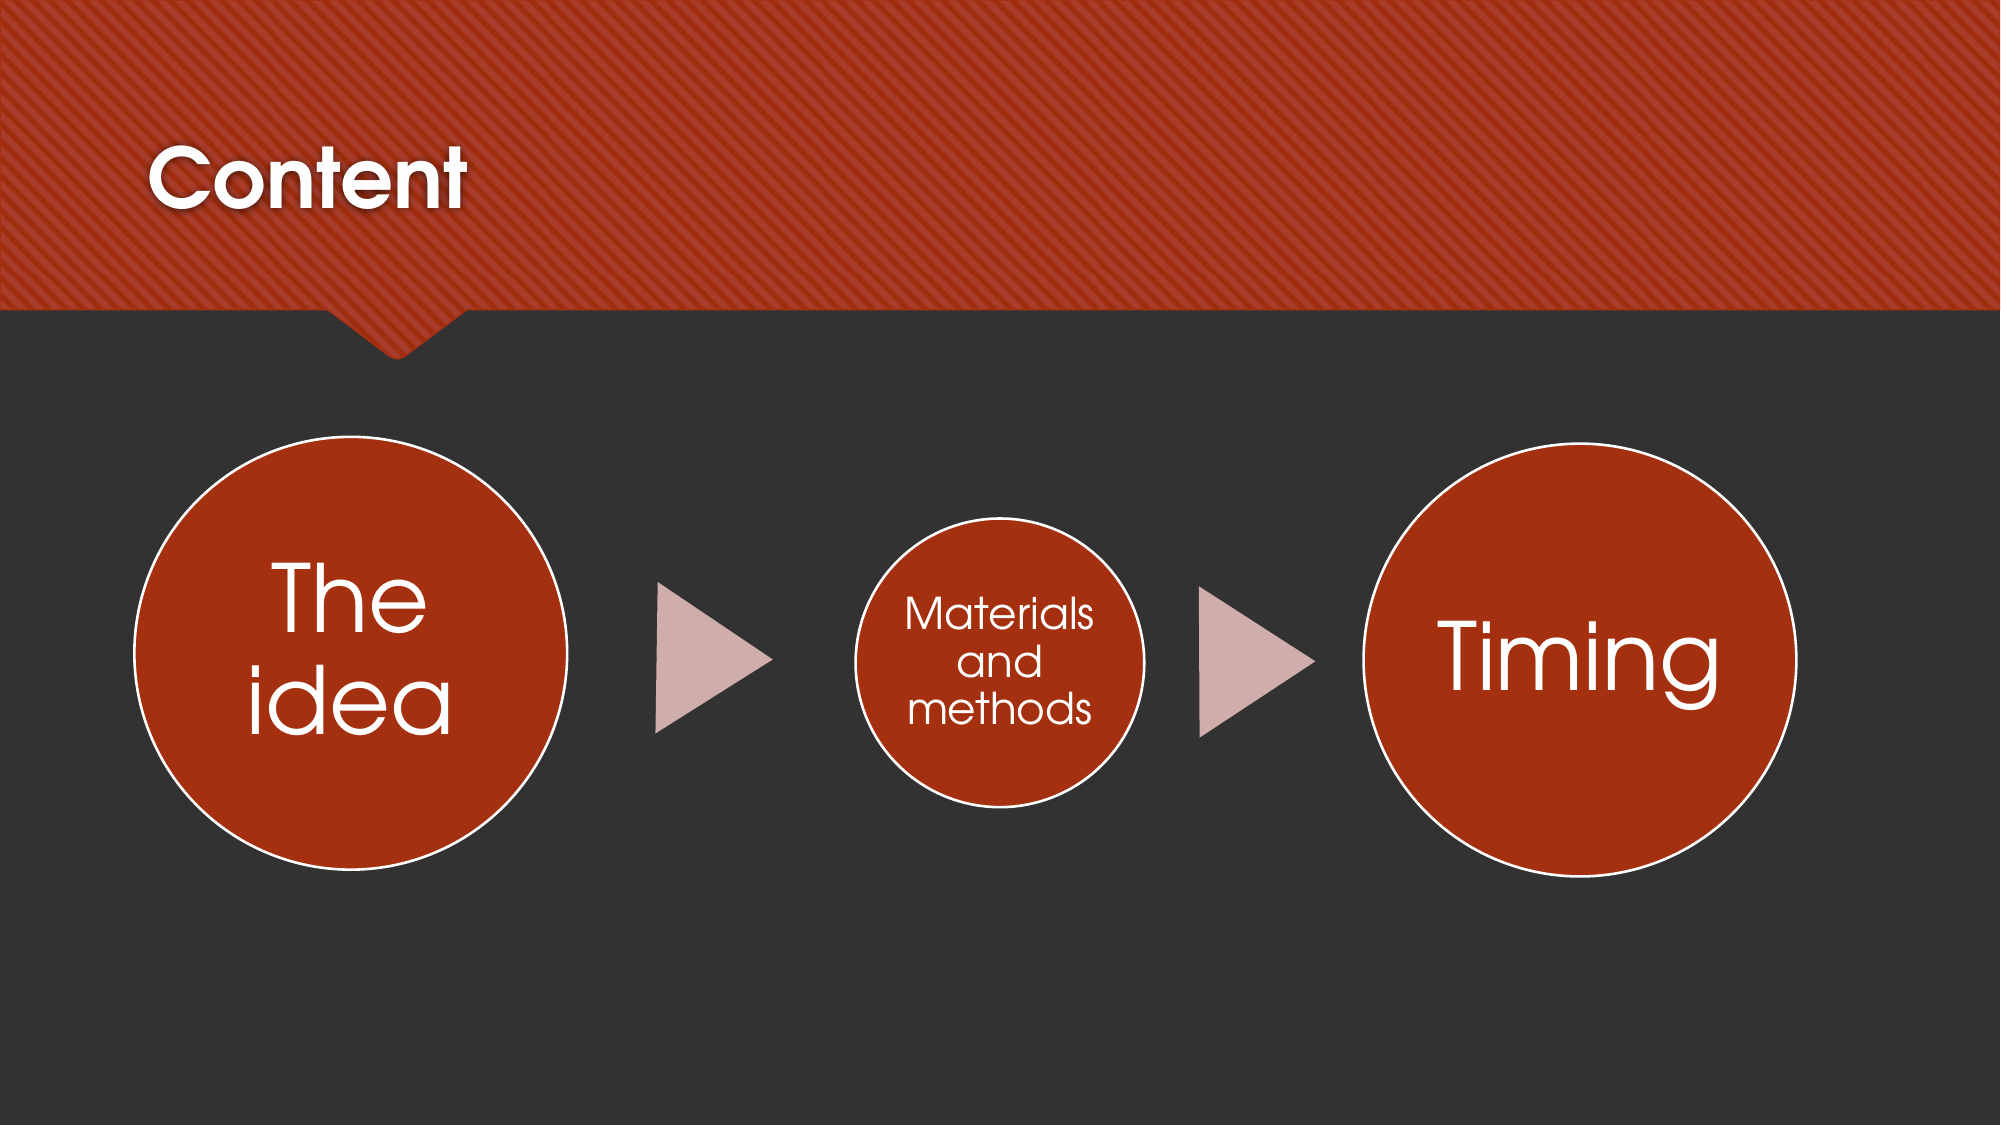

# Content
The idea
Materials and methods
Timing